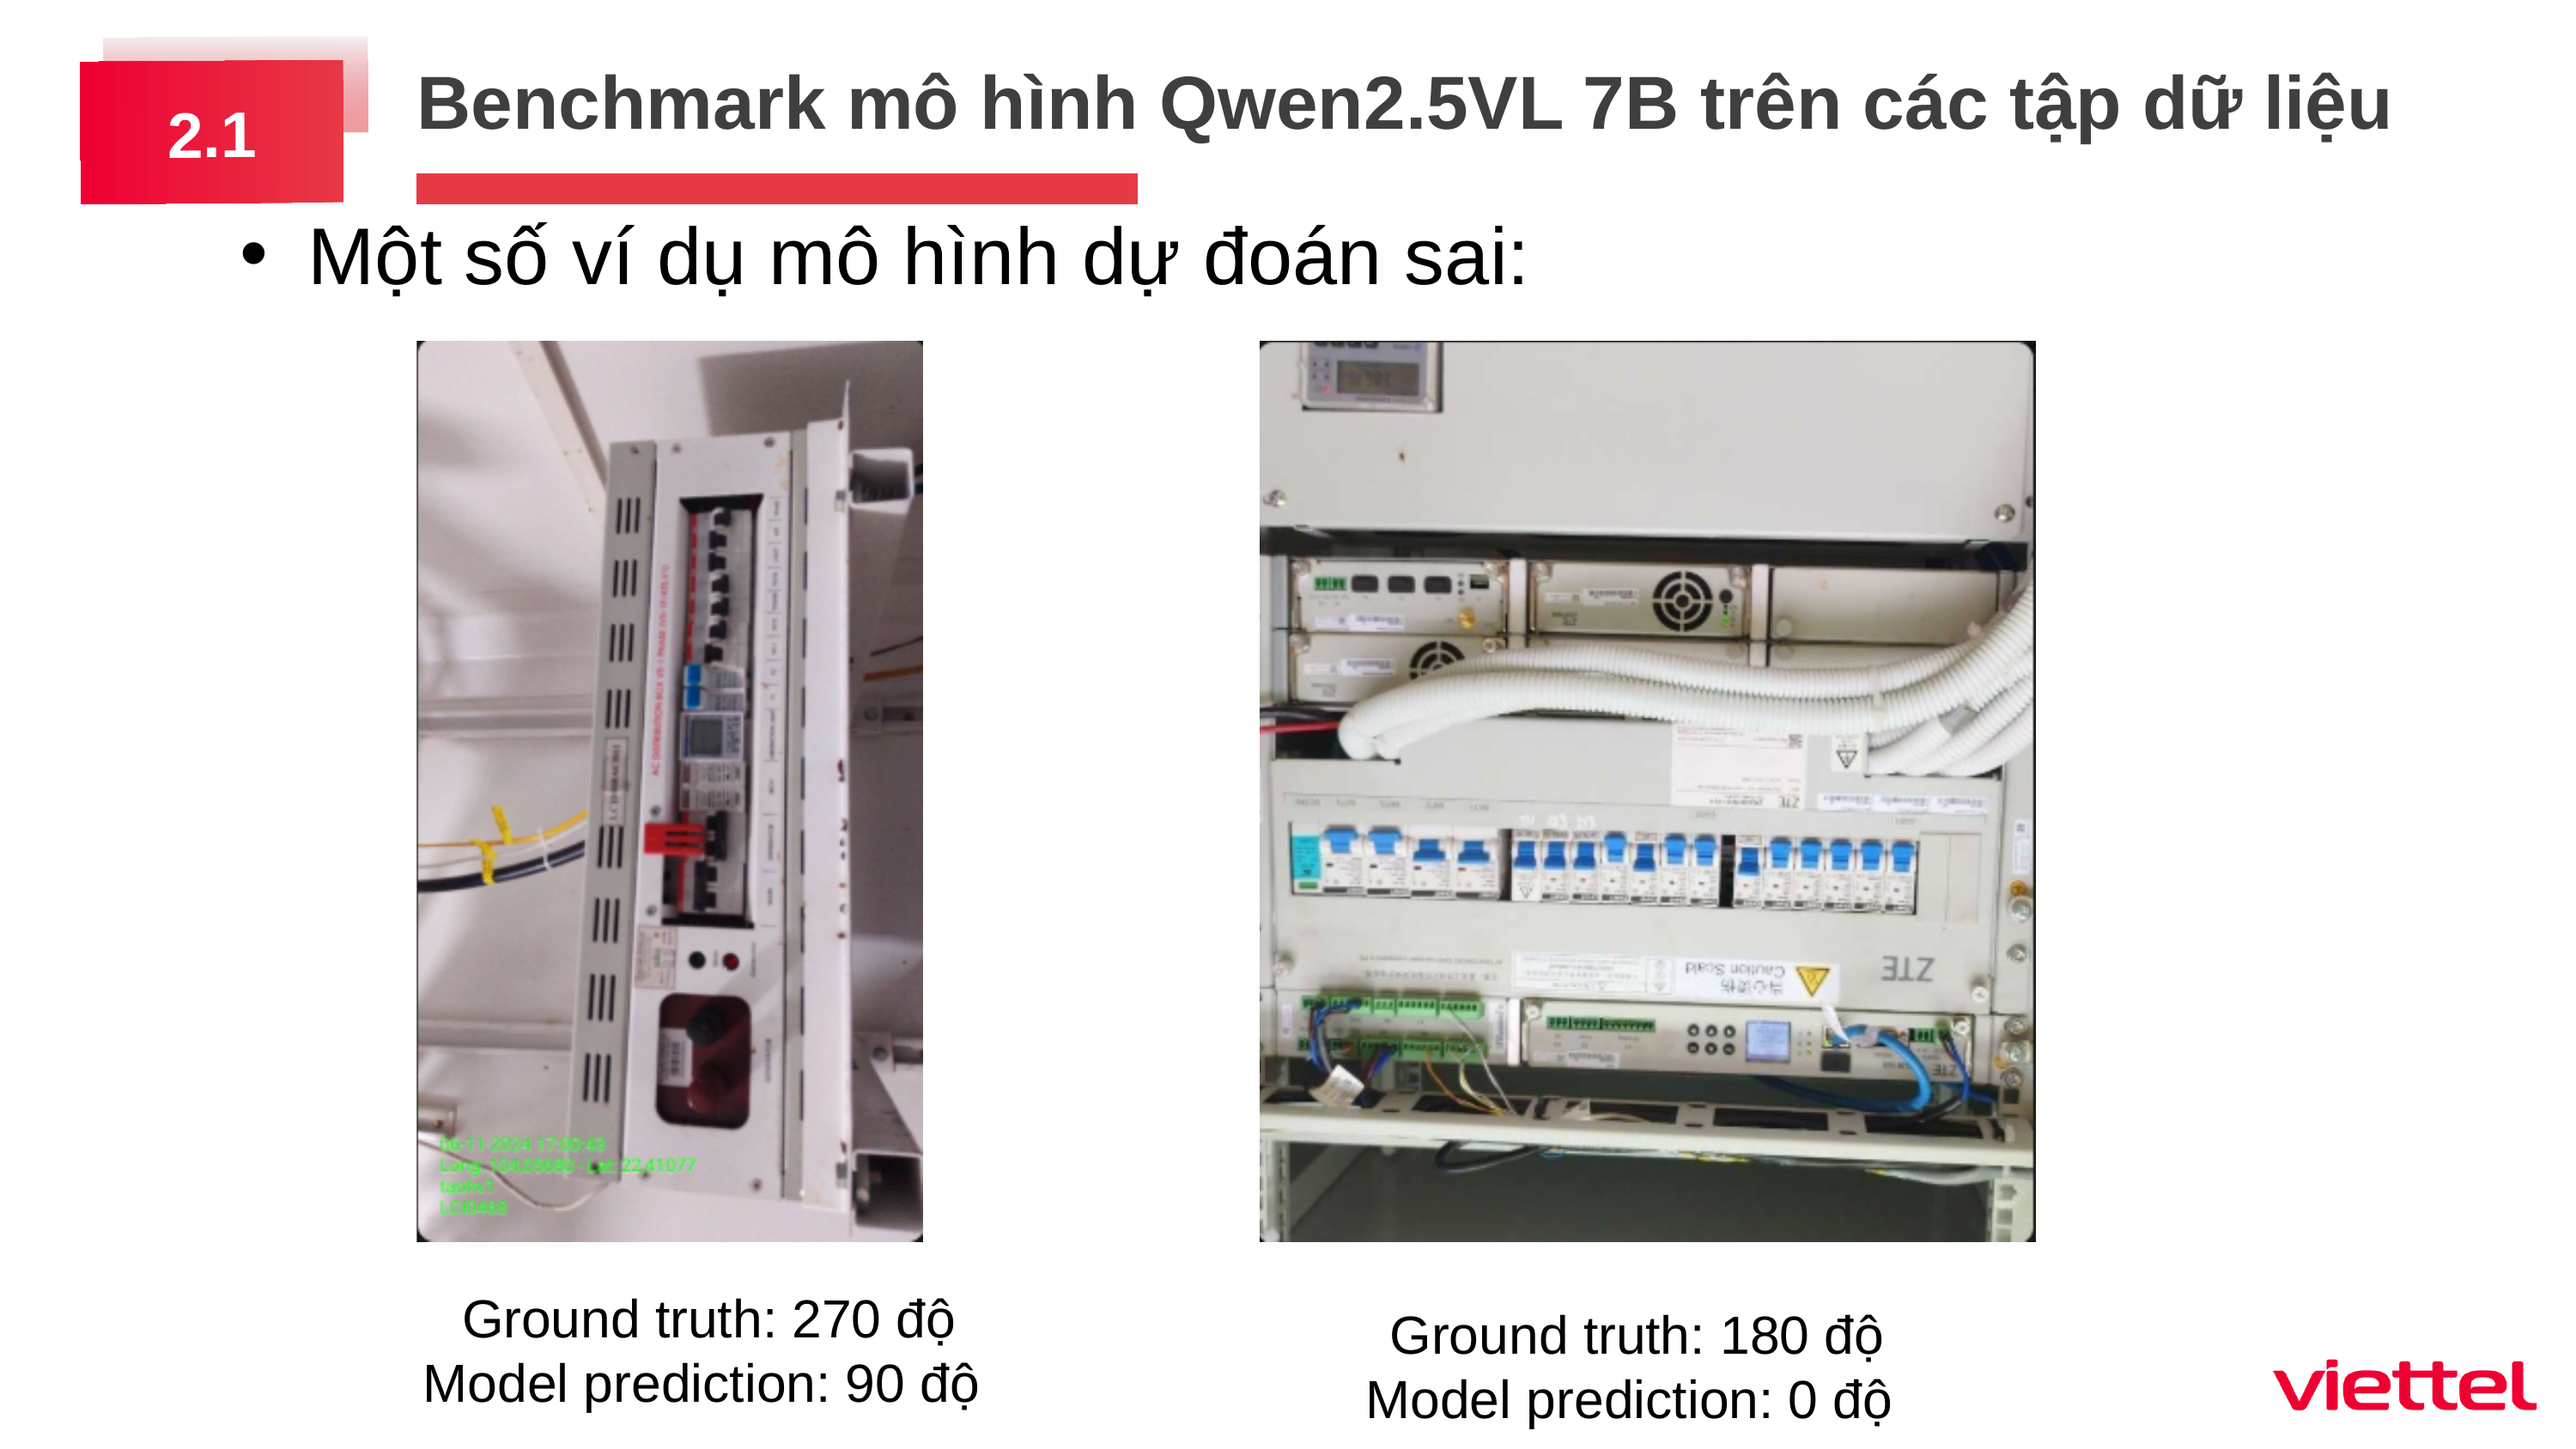

Benchmark mô hình Qwen2.5VL 7B trên các tập dữ liệu

2.1

Một số ví dụ mô hình dự đoán sai:

Ground truth: 270 độ
Model prediction: 90 độ
Ground truth: 180 độ
Model prediction: 0 độ